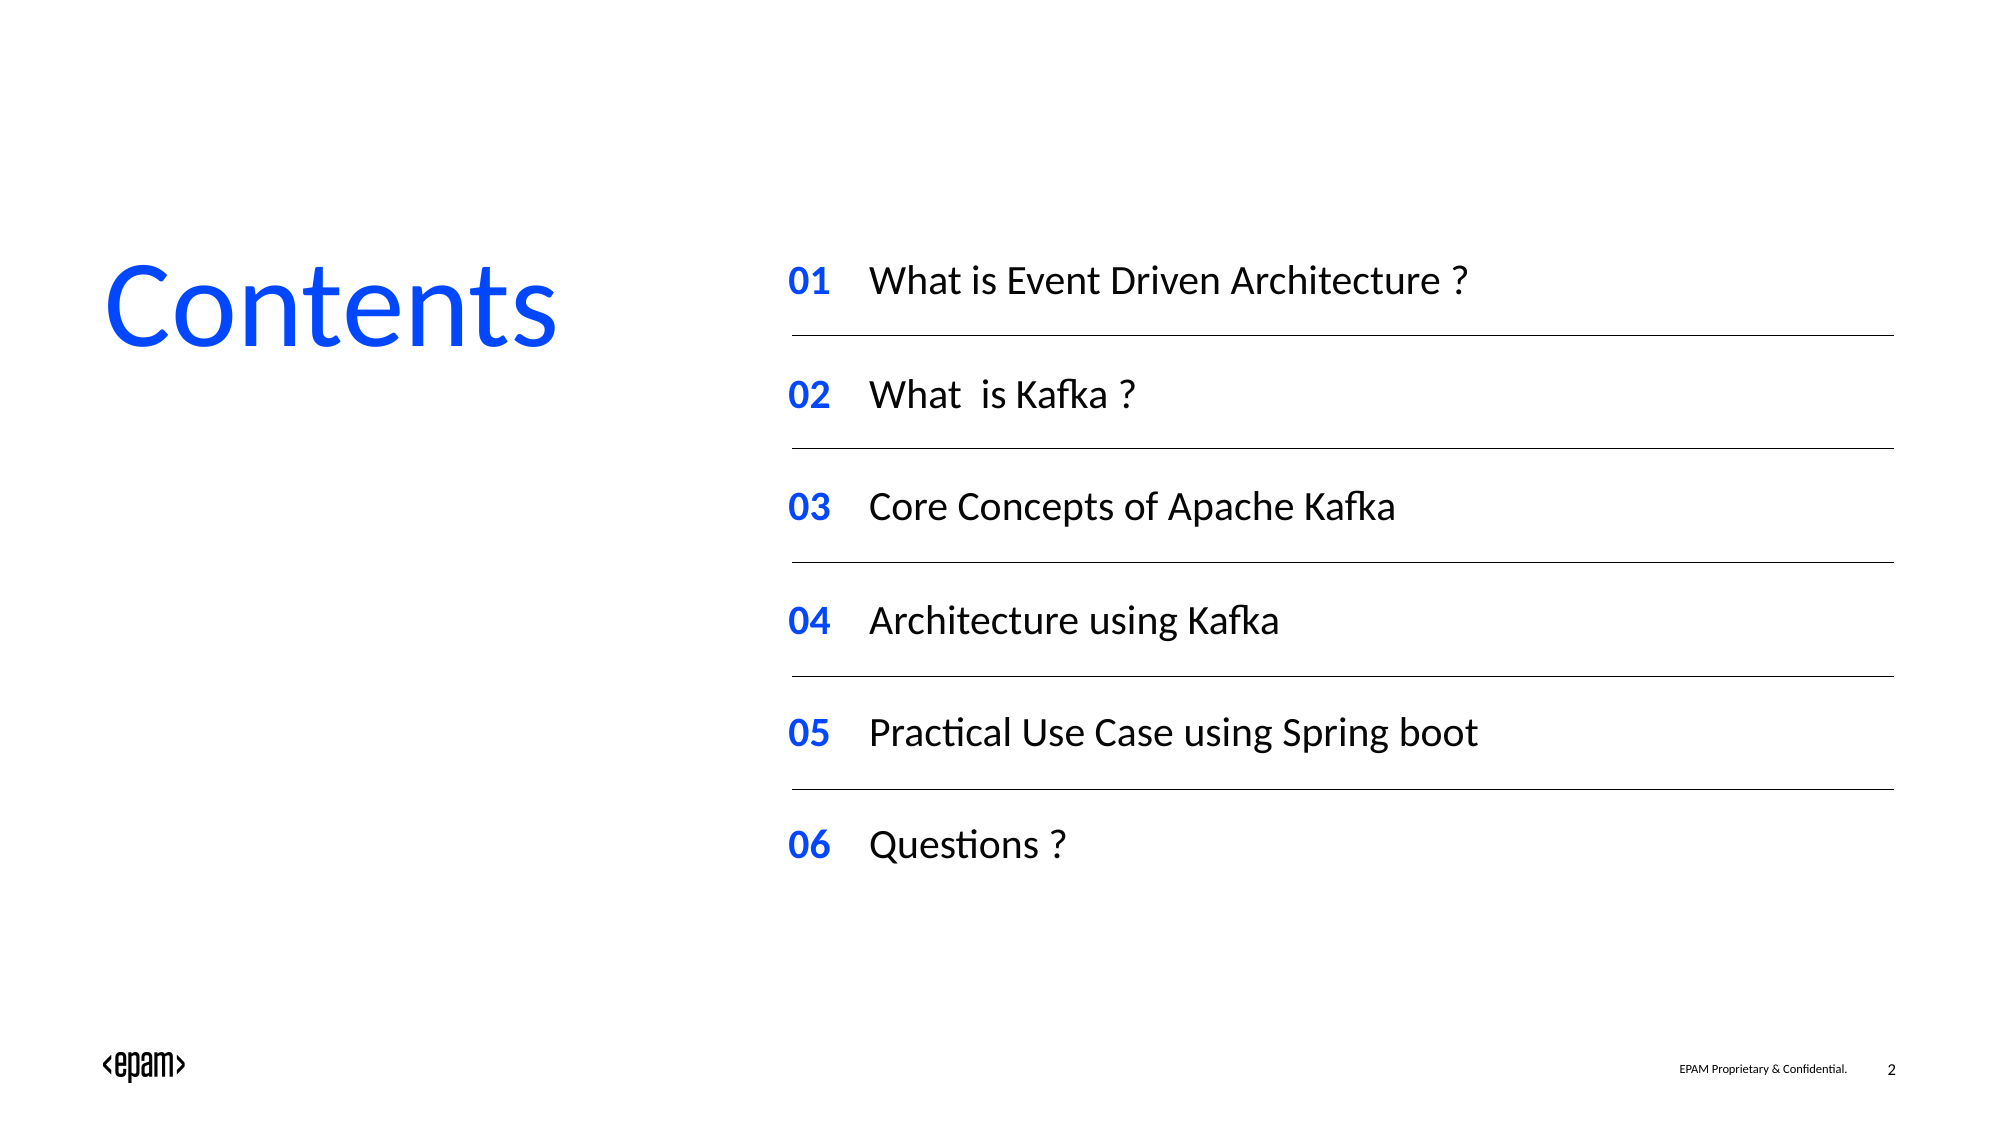

# Contents
01
What is Event Driven Architecture ?
02
What  is Kafka ?
03
Core Concepts of Apache Kafka
04
Architecture using Kafka
05
Practical Use Case using Spring boot
06
Questions ?